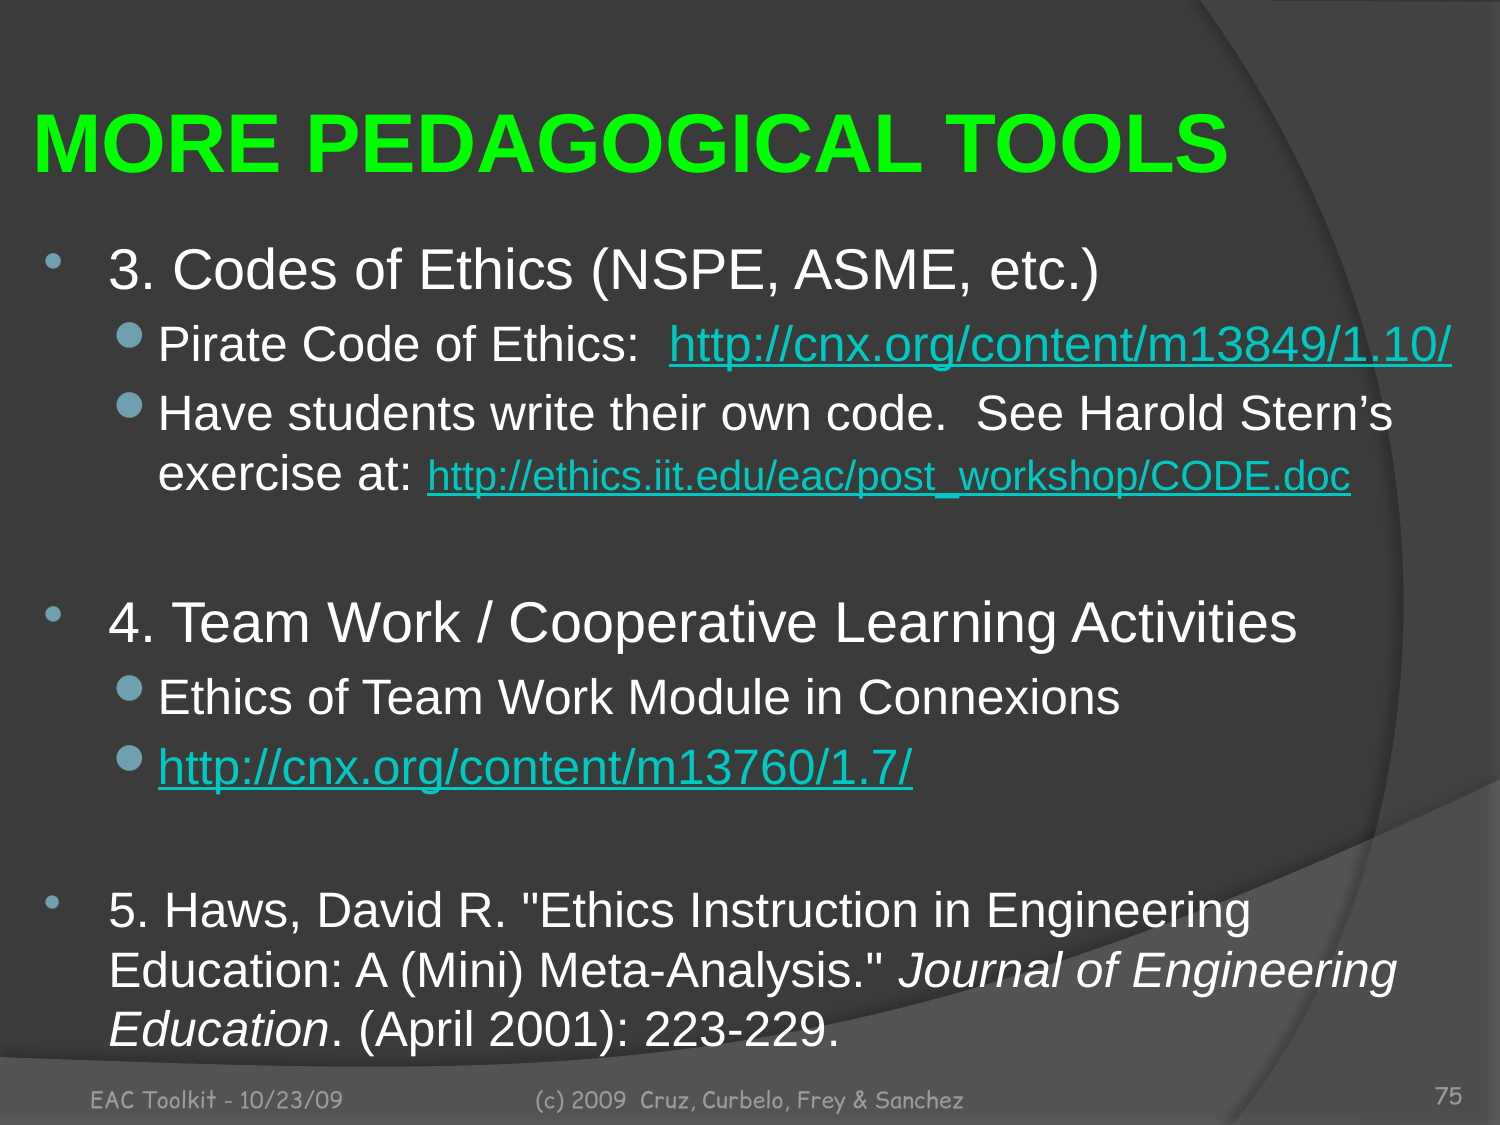

# More Pedagogical Tools
3. Codes of Ethics (NSPE, ASME, etc.)
Pirate Code of Ethics:  http://cnx.org/content/m13849/1.10/
Have students write their own code.  See Harold Stern’s exercise at: http://ethics.iit.edu/eac/post_workshop/CODE.doc

4. Team Work / Cooperative Learning Activities
Ethics of Team Work Module in Connexions
http://cnx.org/content/m13760/1.7/

5. Haws, David R. "Ethics Instruction in Engineering Education: A (Mini) Meta-Analysis." Journal of Engineering Education. (April 2001): 223-229.
EAC Toolkit - 10/23/09
(c) 2009  Cruz, Curbelo, Frey & Sanchez
75